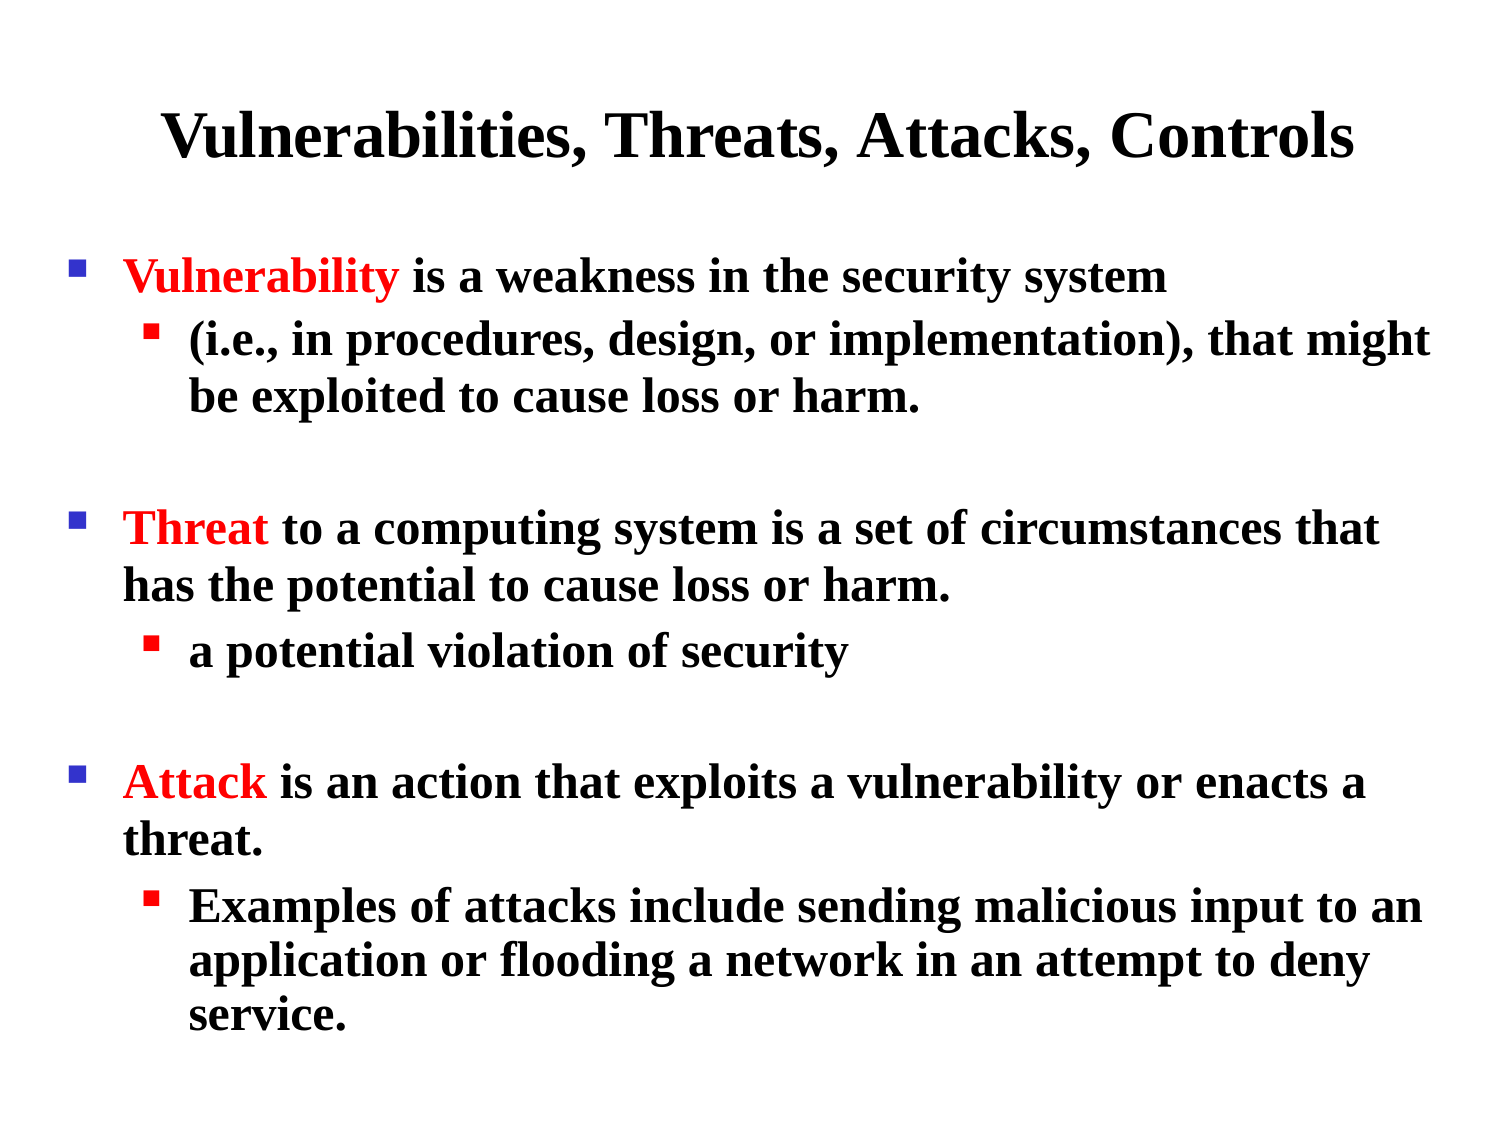

# Vulnerabilities, Threats, Attacks, Controls
Vulnerability is a weakness in the security system
(i.e., in procedures, design, or implementation), that might
be exploited to cause loss or harm.

Threat to a computing system is a set of circumstances that
has the potential to cause loss or harm.
a potential violation of security

Attack is an action that exploits a vulnerability or enacts a
threat.
Examples of attacks include sending malicious input to an application or flooding a network in an attempt to deny service.